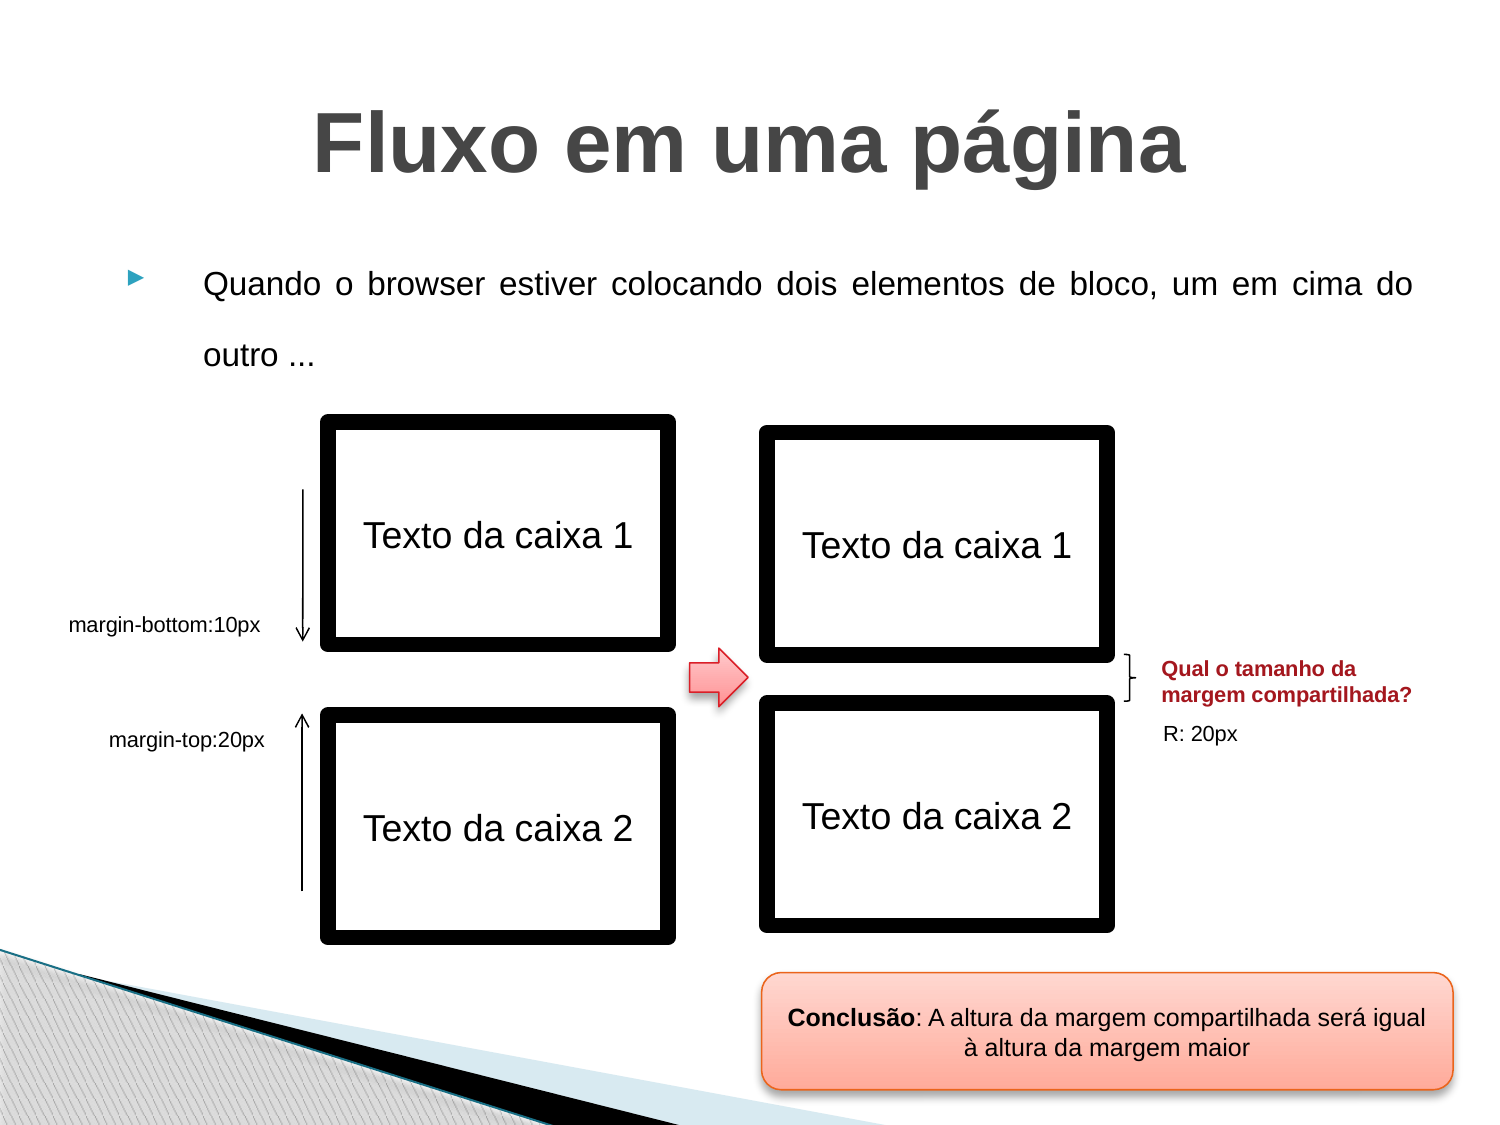

# Fluxo em uma página
Quando o browser estiver colocando dois elementos de bloco, um em cima do outro ...

Texto da caixa 1
margin-bottom:10px
Texto da caixa 1

Qual o tamanho da margem compartilhada?

Texto da caixa 2
R: 20px
Texto da caixa 2
margin-top:20px
Conclusão: A altura da margem compartilhada será igual à altura da margem maior